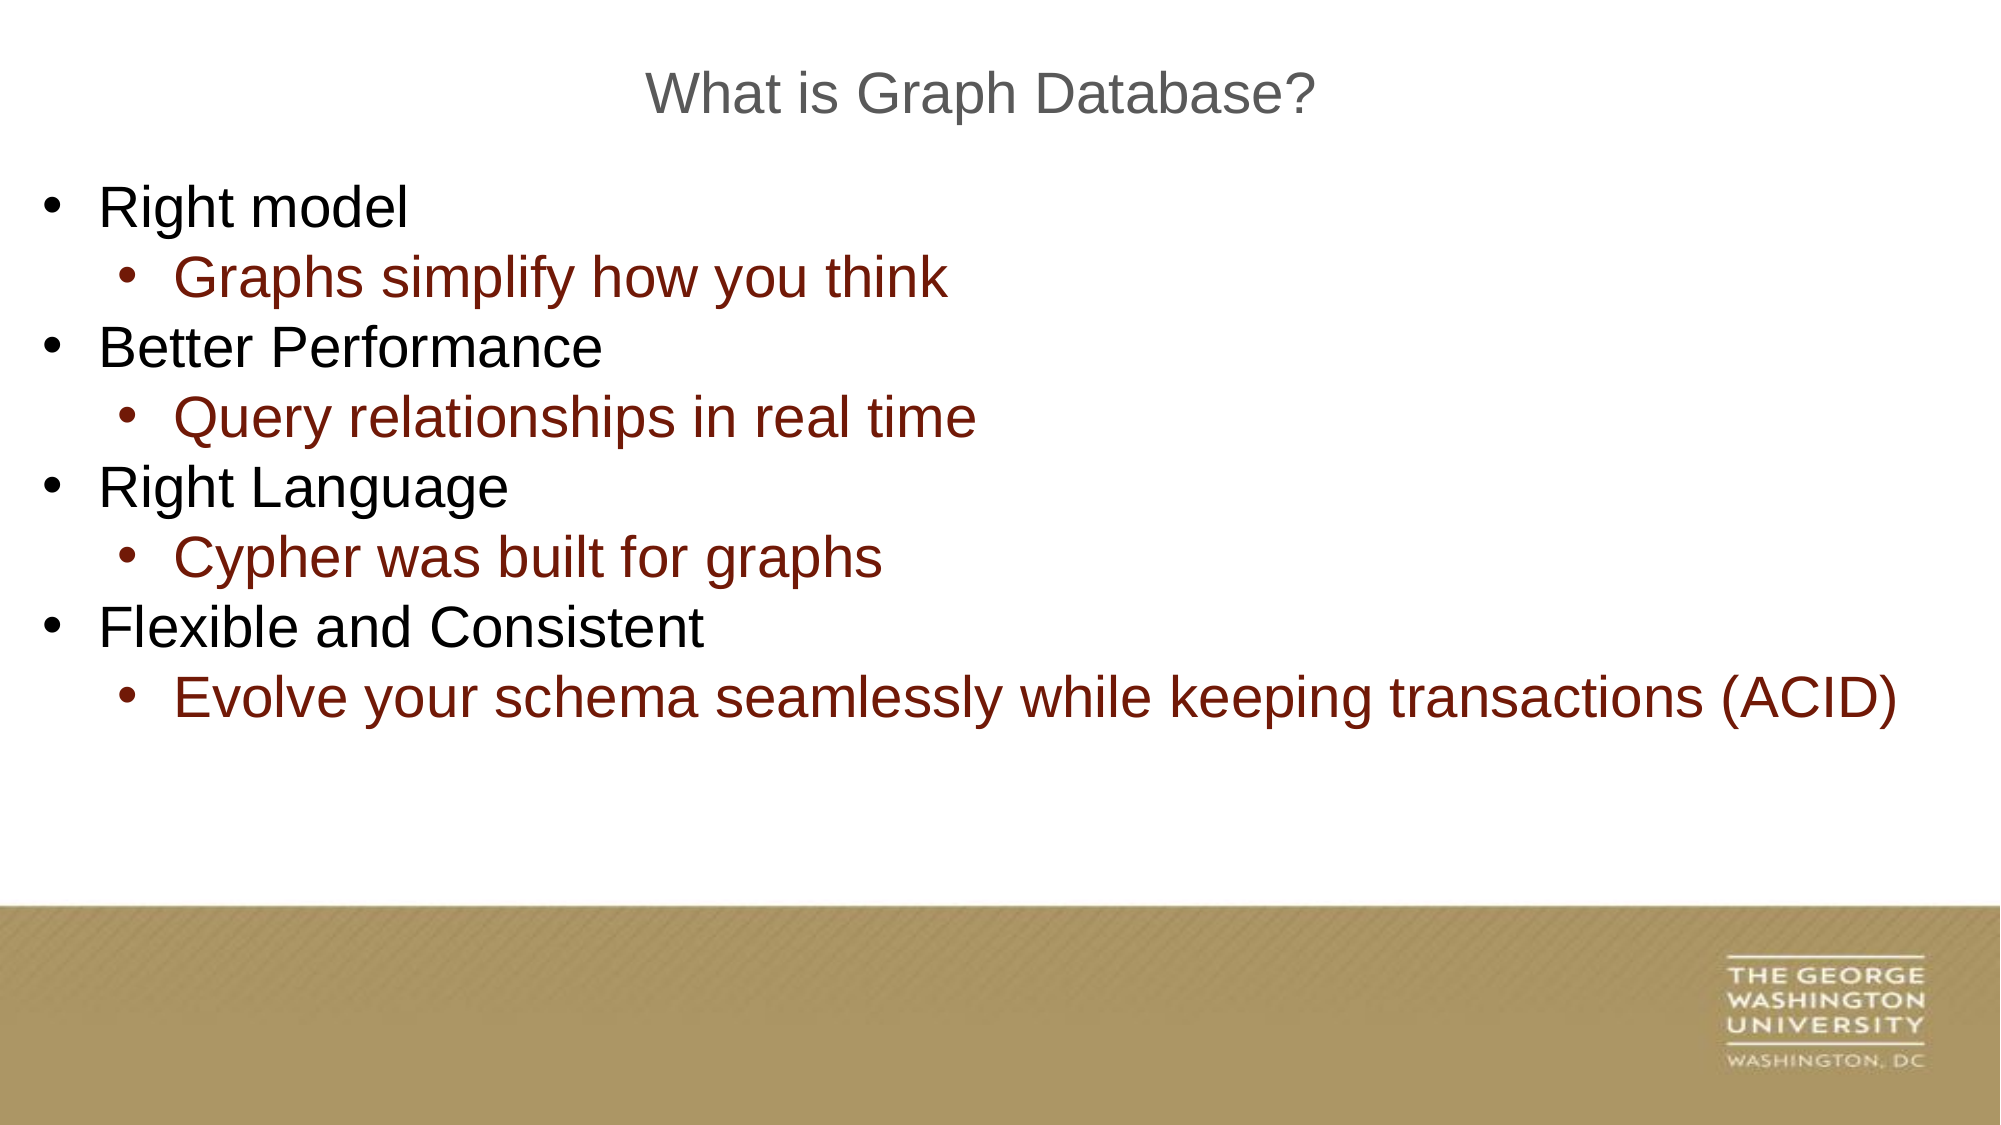

What is Graph Database?
Right model
Graphs simplify how you think
Better Performance
Query relationships in real time
Right Language
Cypher was built for graphs
Flexible and Consistent
Evolve your schema seamlessly while keeping transactions (ACID)